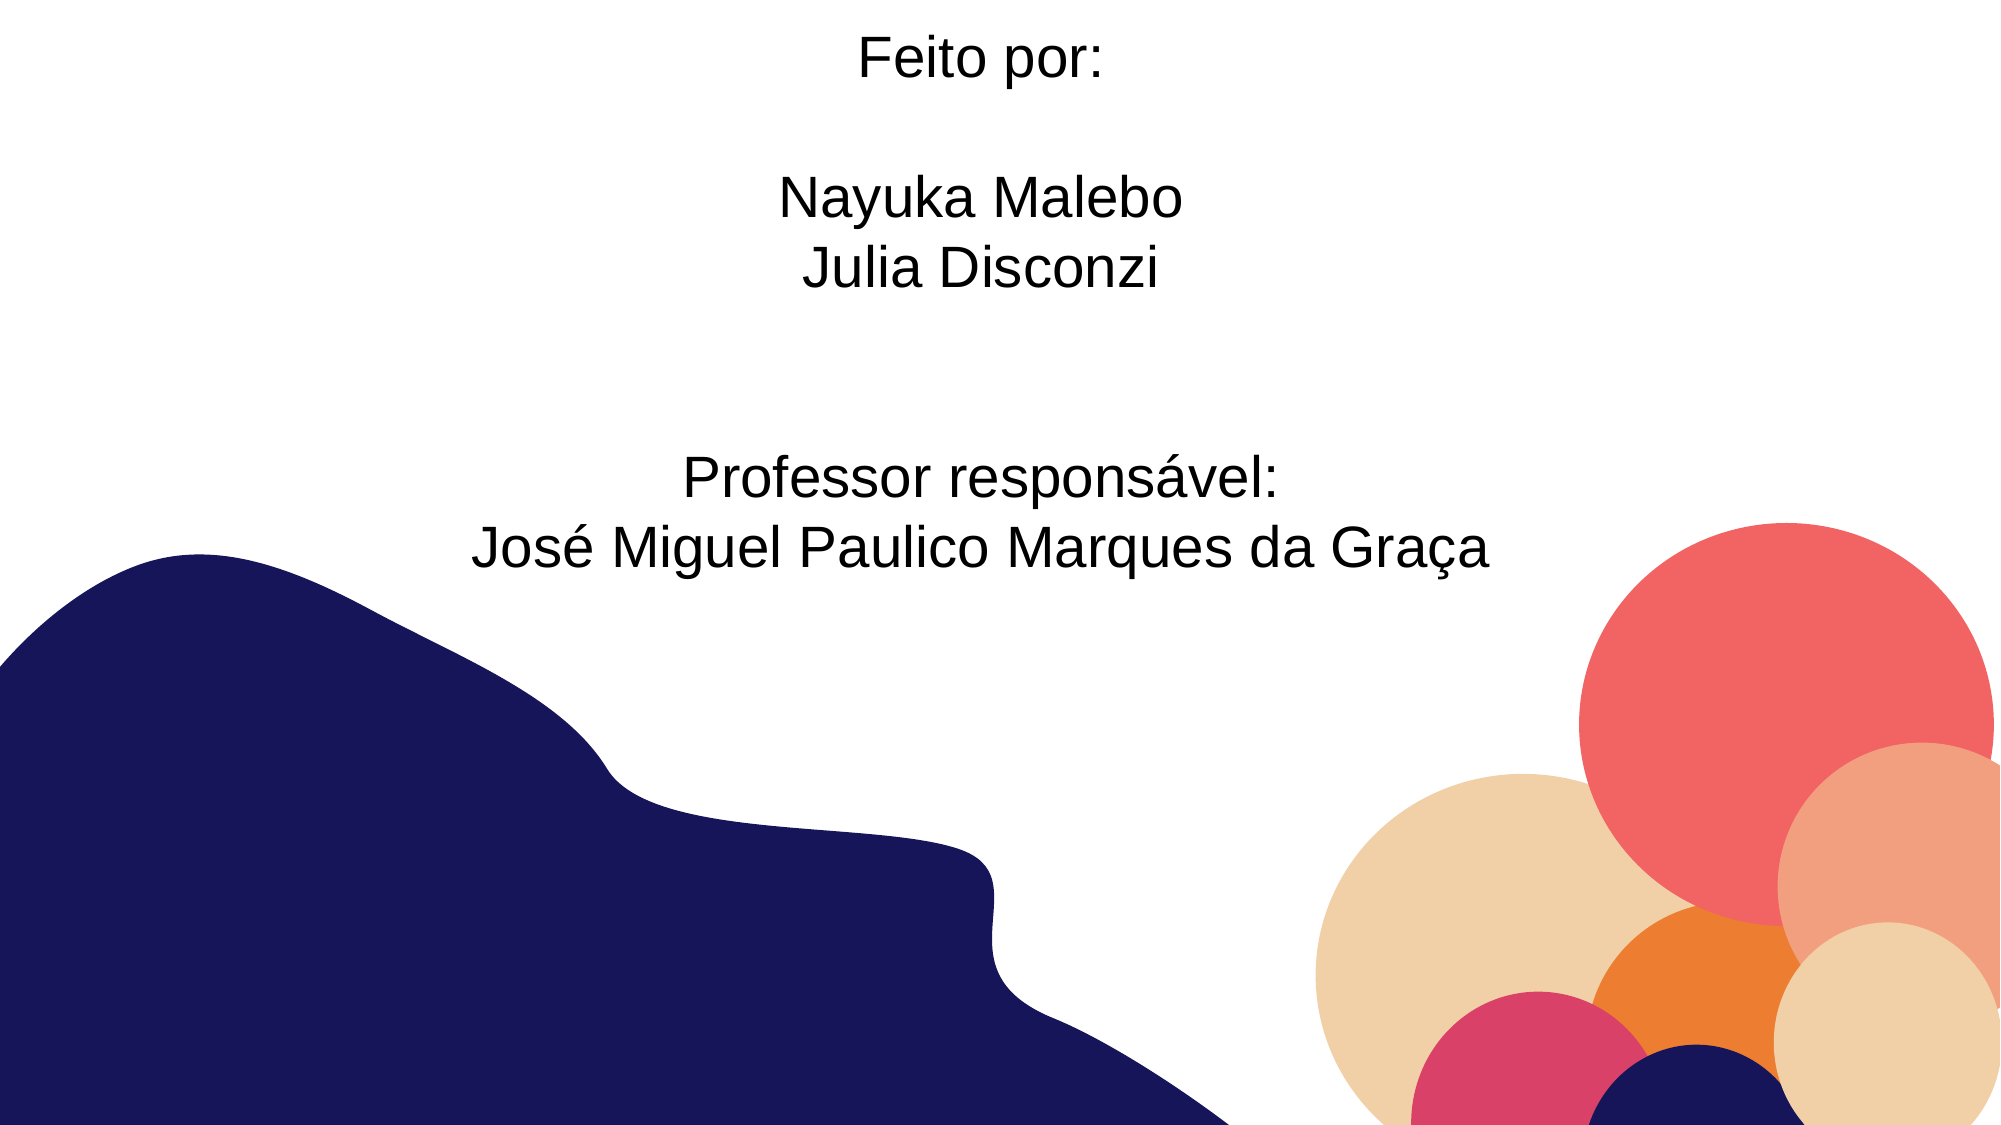

Feito por:

Nayuka Malebo
Julia Disconzi

Professor responsável:
José Miguel Paulico Marques da Graça